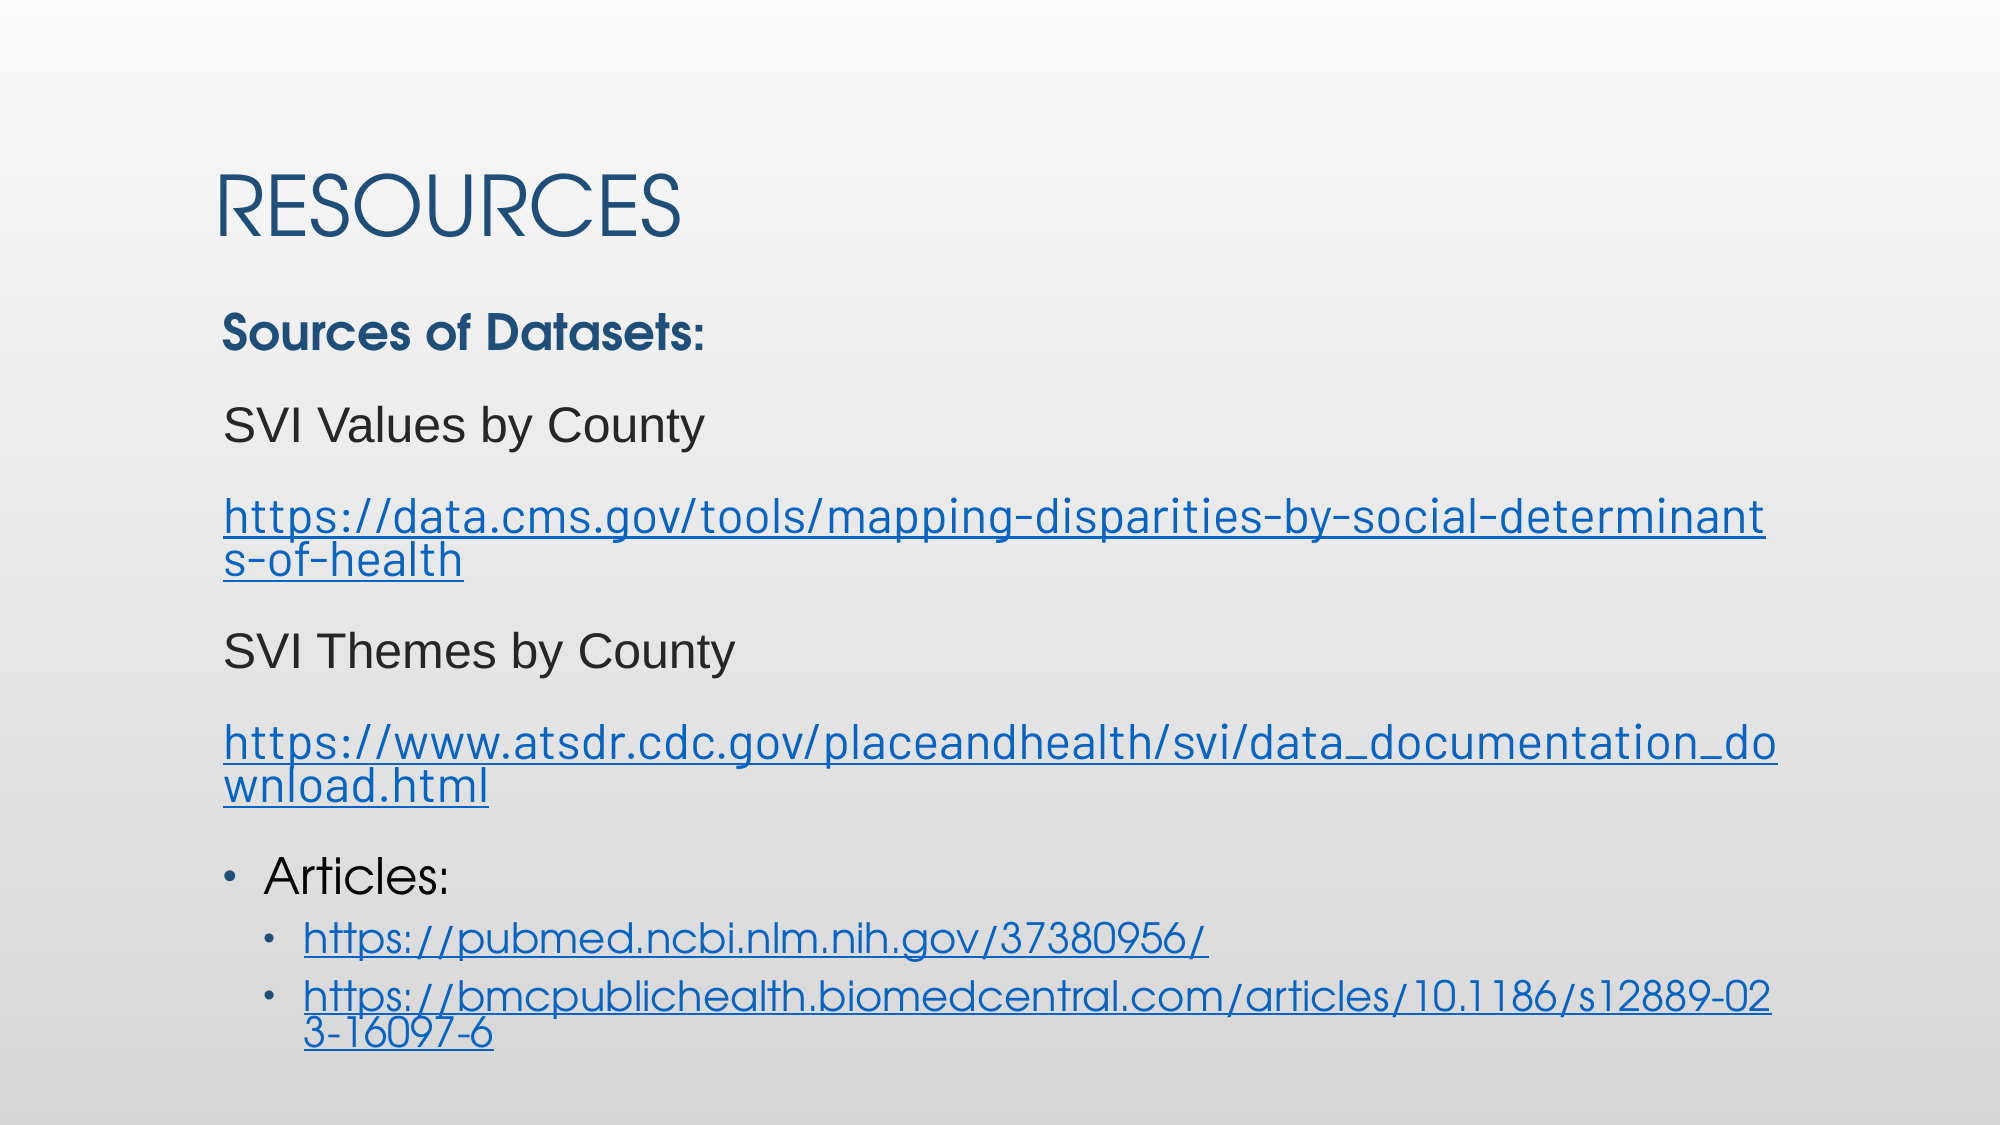

# resources
Sources of Datasets:
SVI Values by County
https://data.cms.gov/tools/mapping-disparities-by-social-determinants-of-health
SVI Themes by County
https://www.atsdr.cdc.gov/placeandhealth/svi/data_documentation_download.html
Articles:
https://pubmed.ncbi.nlm.nih.gov/37380956/
https://bmcpublichealth.biomedcentral.com/articles/10.1186/s12889-023-16097-6